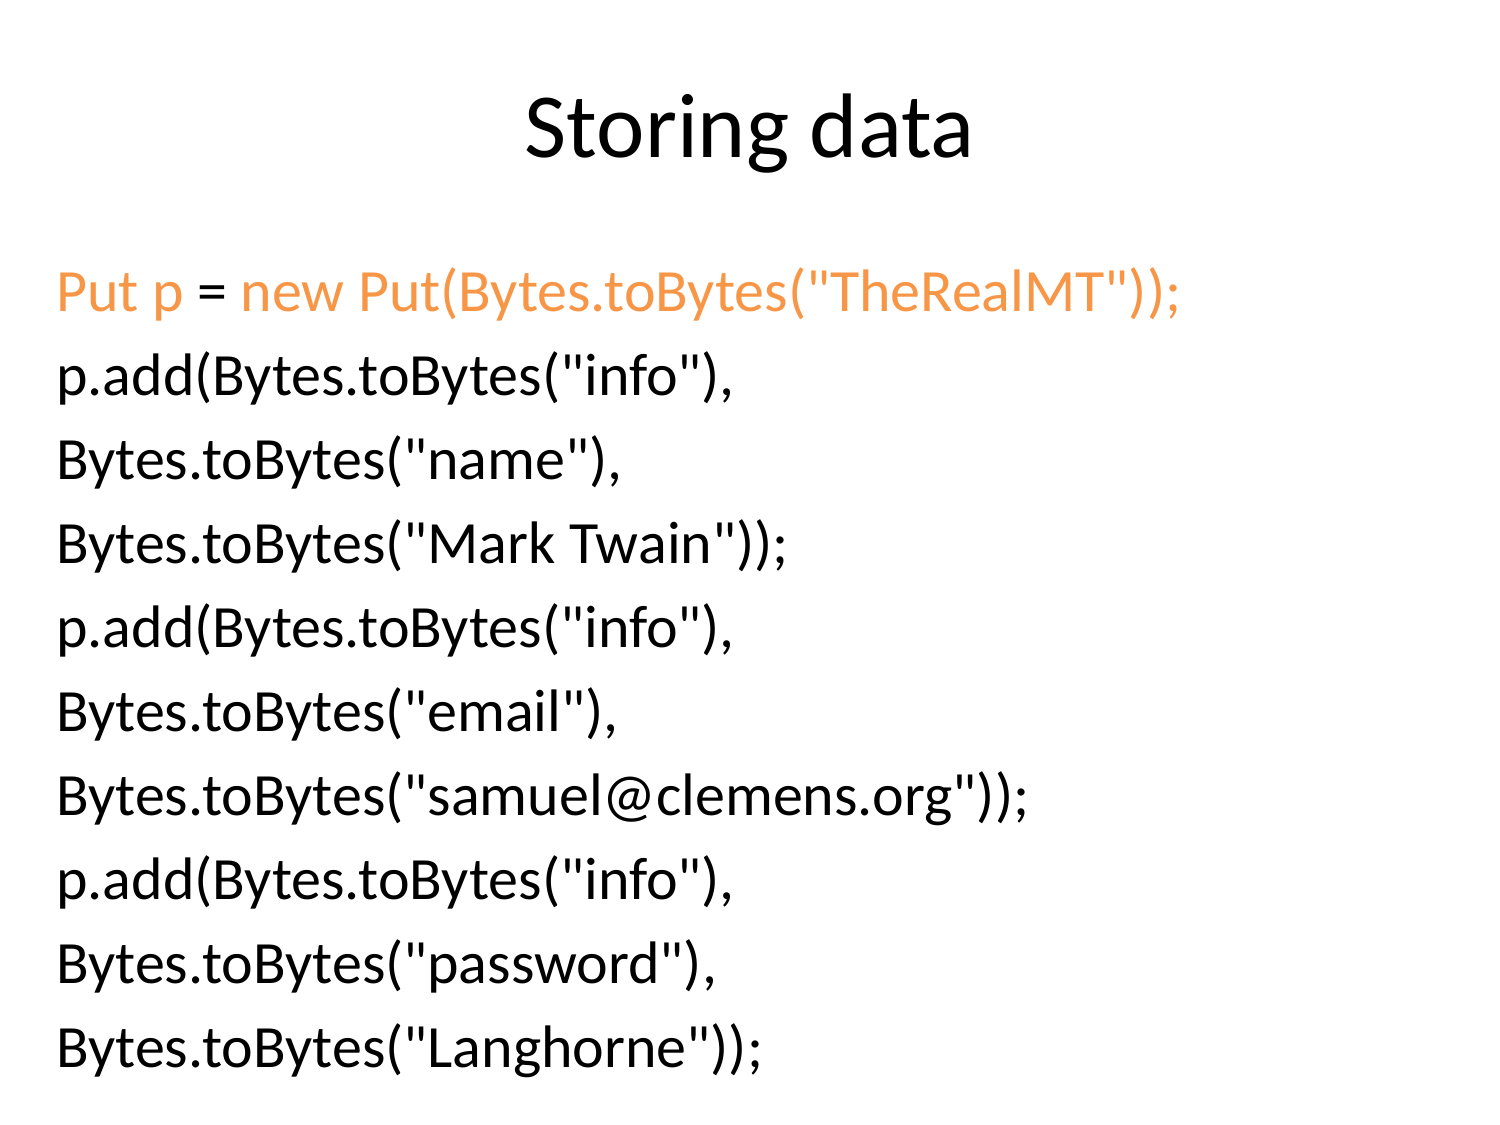

# Storing data
Put p = new Put(Bytes.toBytes("TheRealMT"));
p.add(Bytes.toBytes("info"),
Bytes.toBytes("name"),
Bytes.toBytes("Mark Twain"));
p.add(Bytes.toBytes("info"),
Bytes.toBytes("email"),
Bytes.toBytes("samuel@clemens.org"));
p.add(Bytes.toBytes("info"),
Bytes.toBytes("password"),
Bytes.toBytes("Langhorne"));